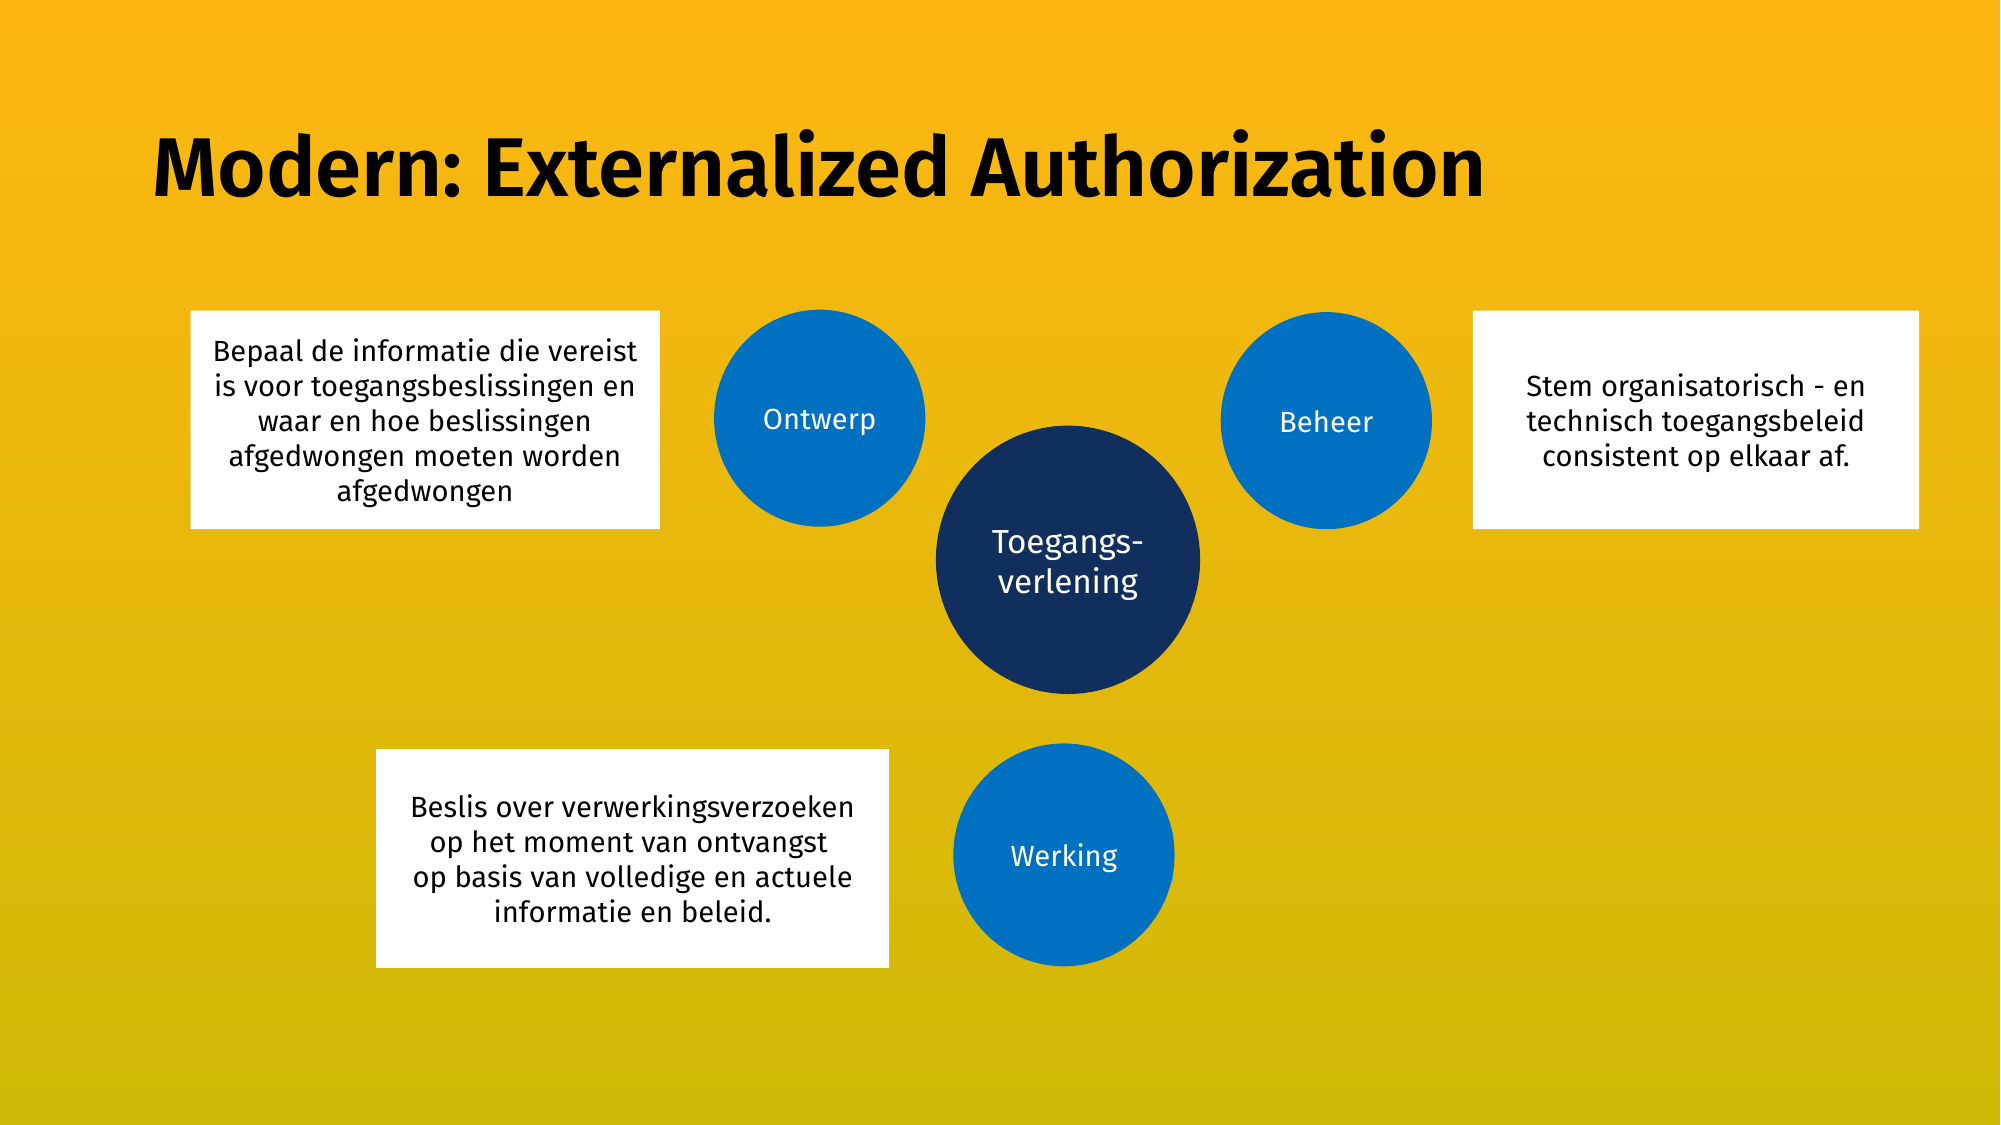

# Modern: Externalized Authorization
Ontwerp
Stem organisatorisch - en technisch toegangsbeleid consistent op elkaar af.
Bepaal de informatie die vereist is voor toegangsbeslissingen en waar en hoe beslissingen afgedwongen moeten worden afgedwongen
Beheer
Ontwerp
Beheer
Toegangs-verlening
Toegangs-verlening
Werking
Beslis over verwerkingsverzoeken op het moment van ontvangst
op basis van volledige en actuele informatie en beleid.
Uitvoering